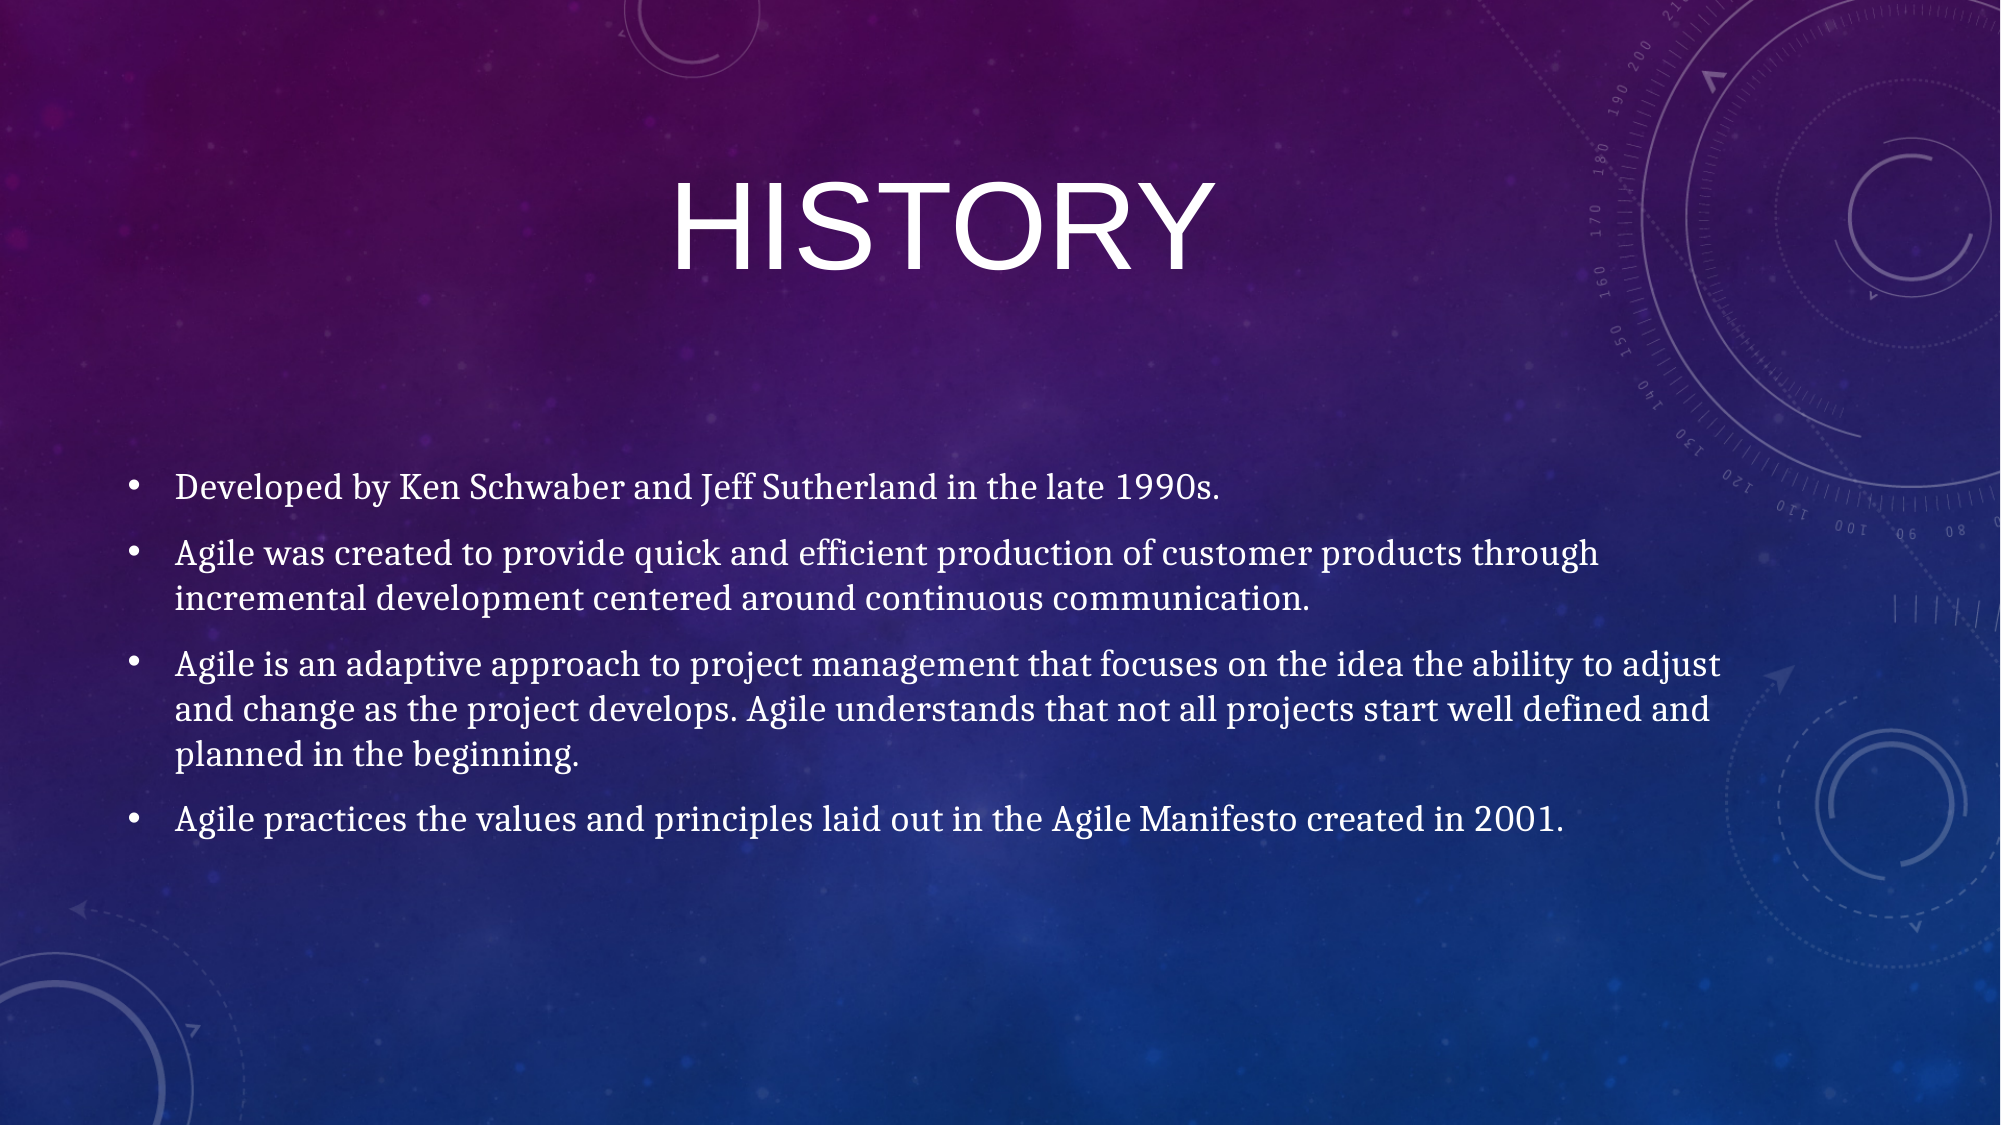

# history

Developed by Ken Schwaber and Jeff Sutherland in the late 1990s.
Agile was created to provide quick and efficient production of customer products through incremental development centered around continuous communication.
Agile is an adaptive approach to project management that focuses on the idea the ability to adjust and change as the project develops. Agile understands that not all projects start well defined and planned in the beginning.
Agile practices the values and principles laid out in the Agile Manifesto created in 2001.